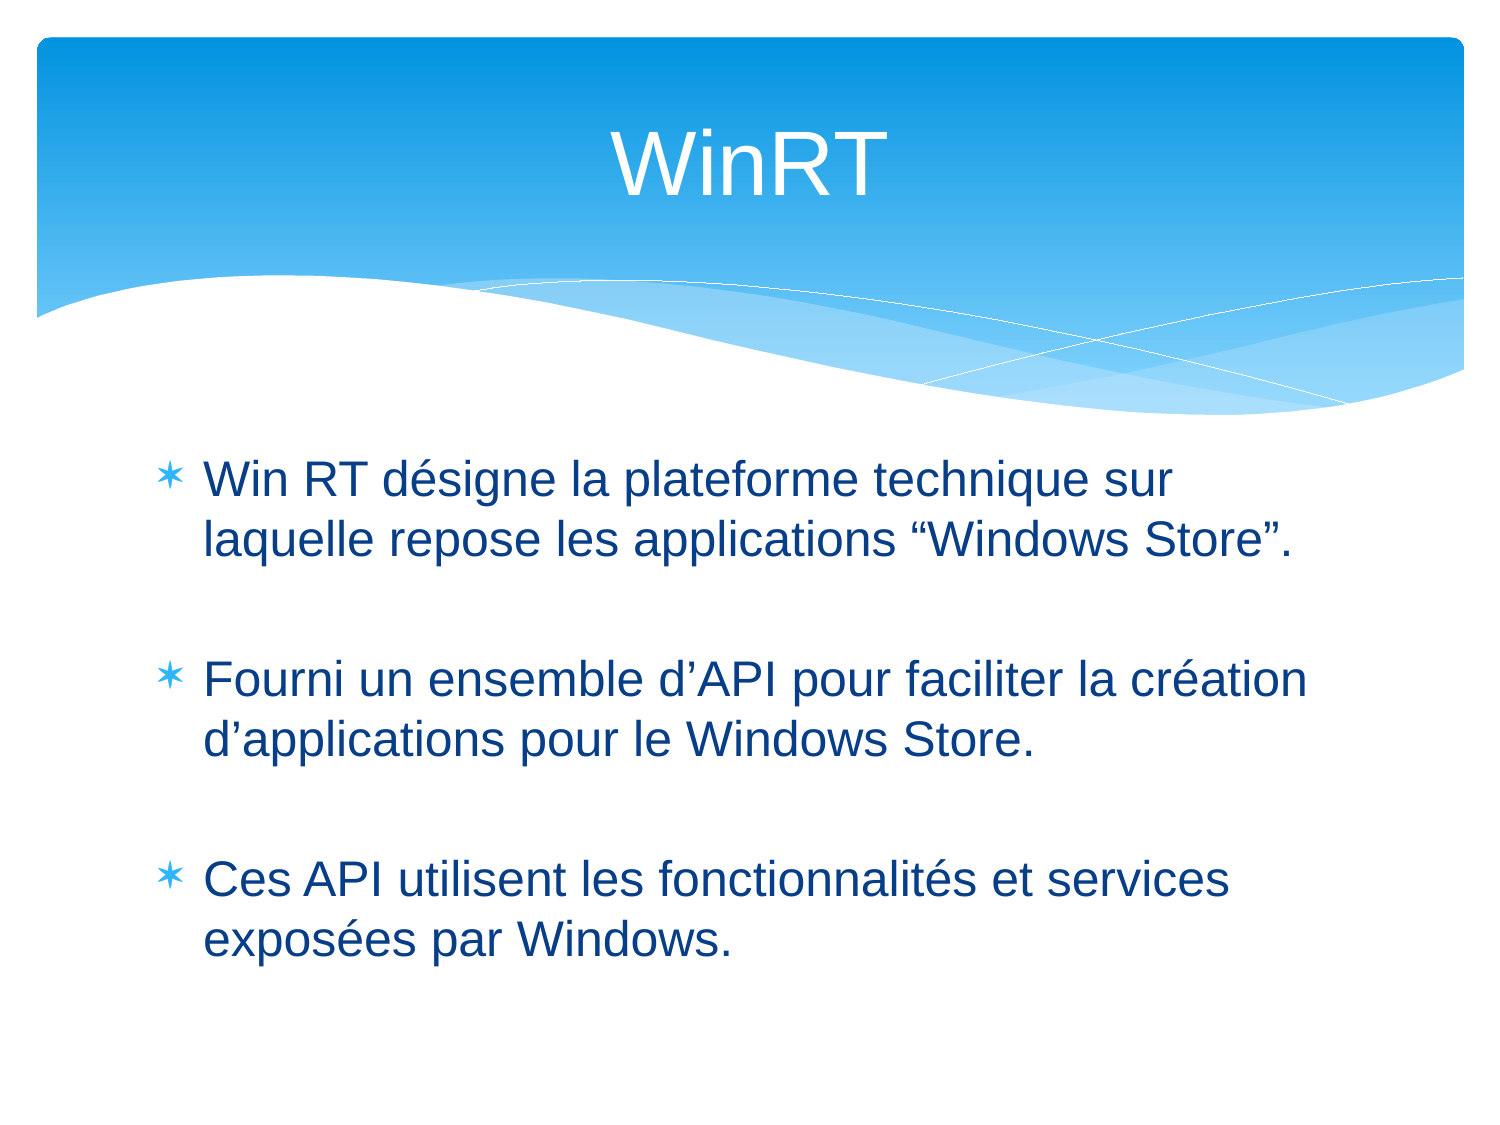

# WinRT
Win RT désigne la plateforme technique sur laquelle repose les applications “Windows Store”.

Fourni un ensemble d’API pour faciliter la création d’applications pour le Windows Store.

Ces API utilisent les fonctionnalités et services exposées par Windows.